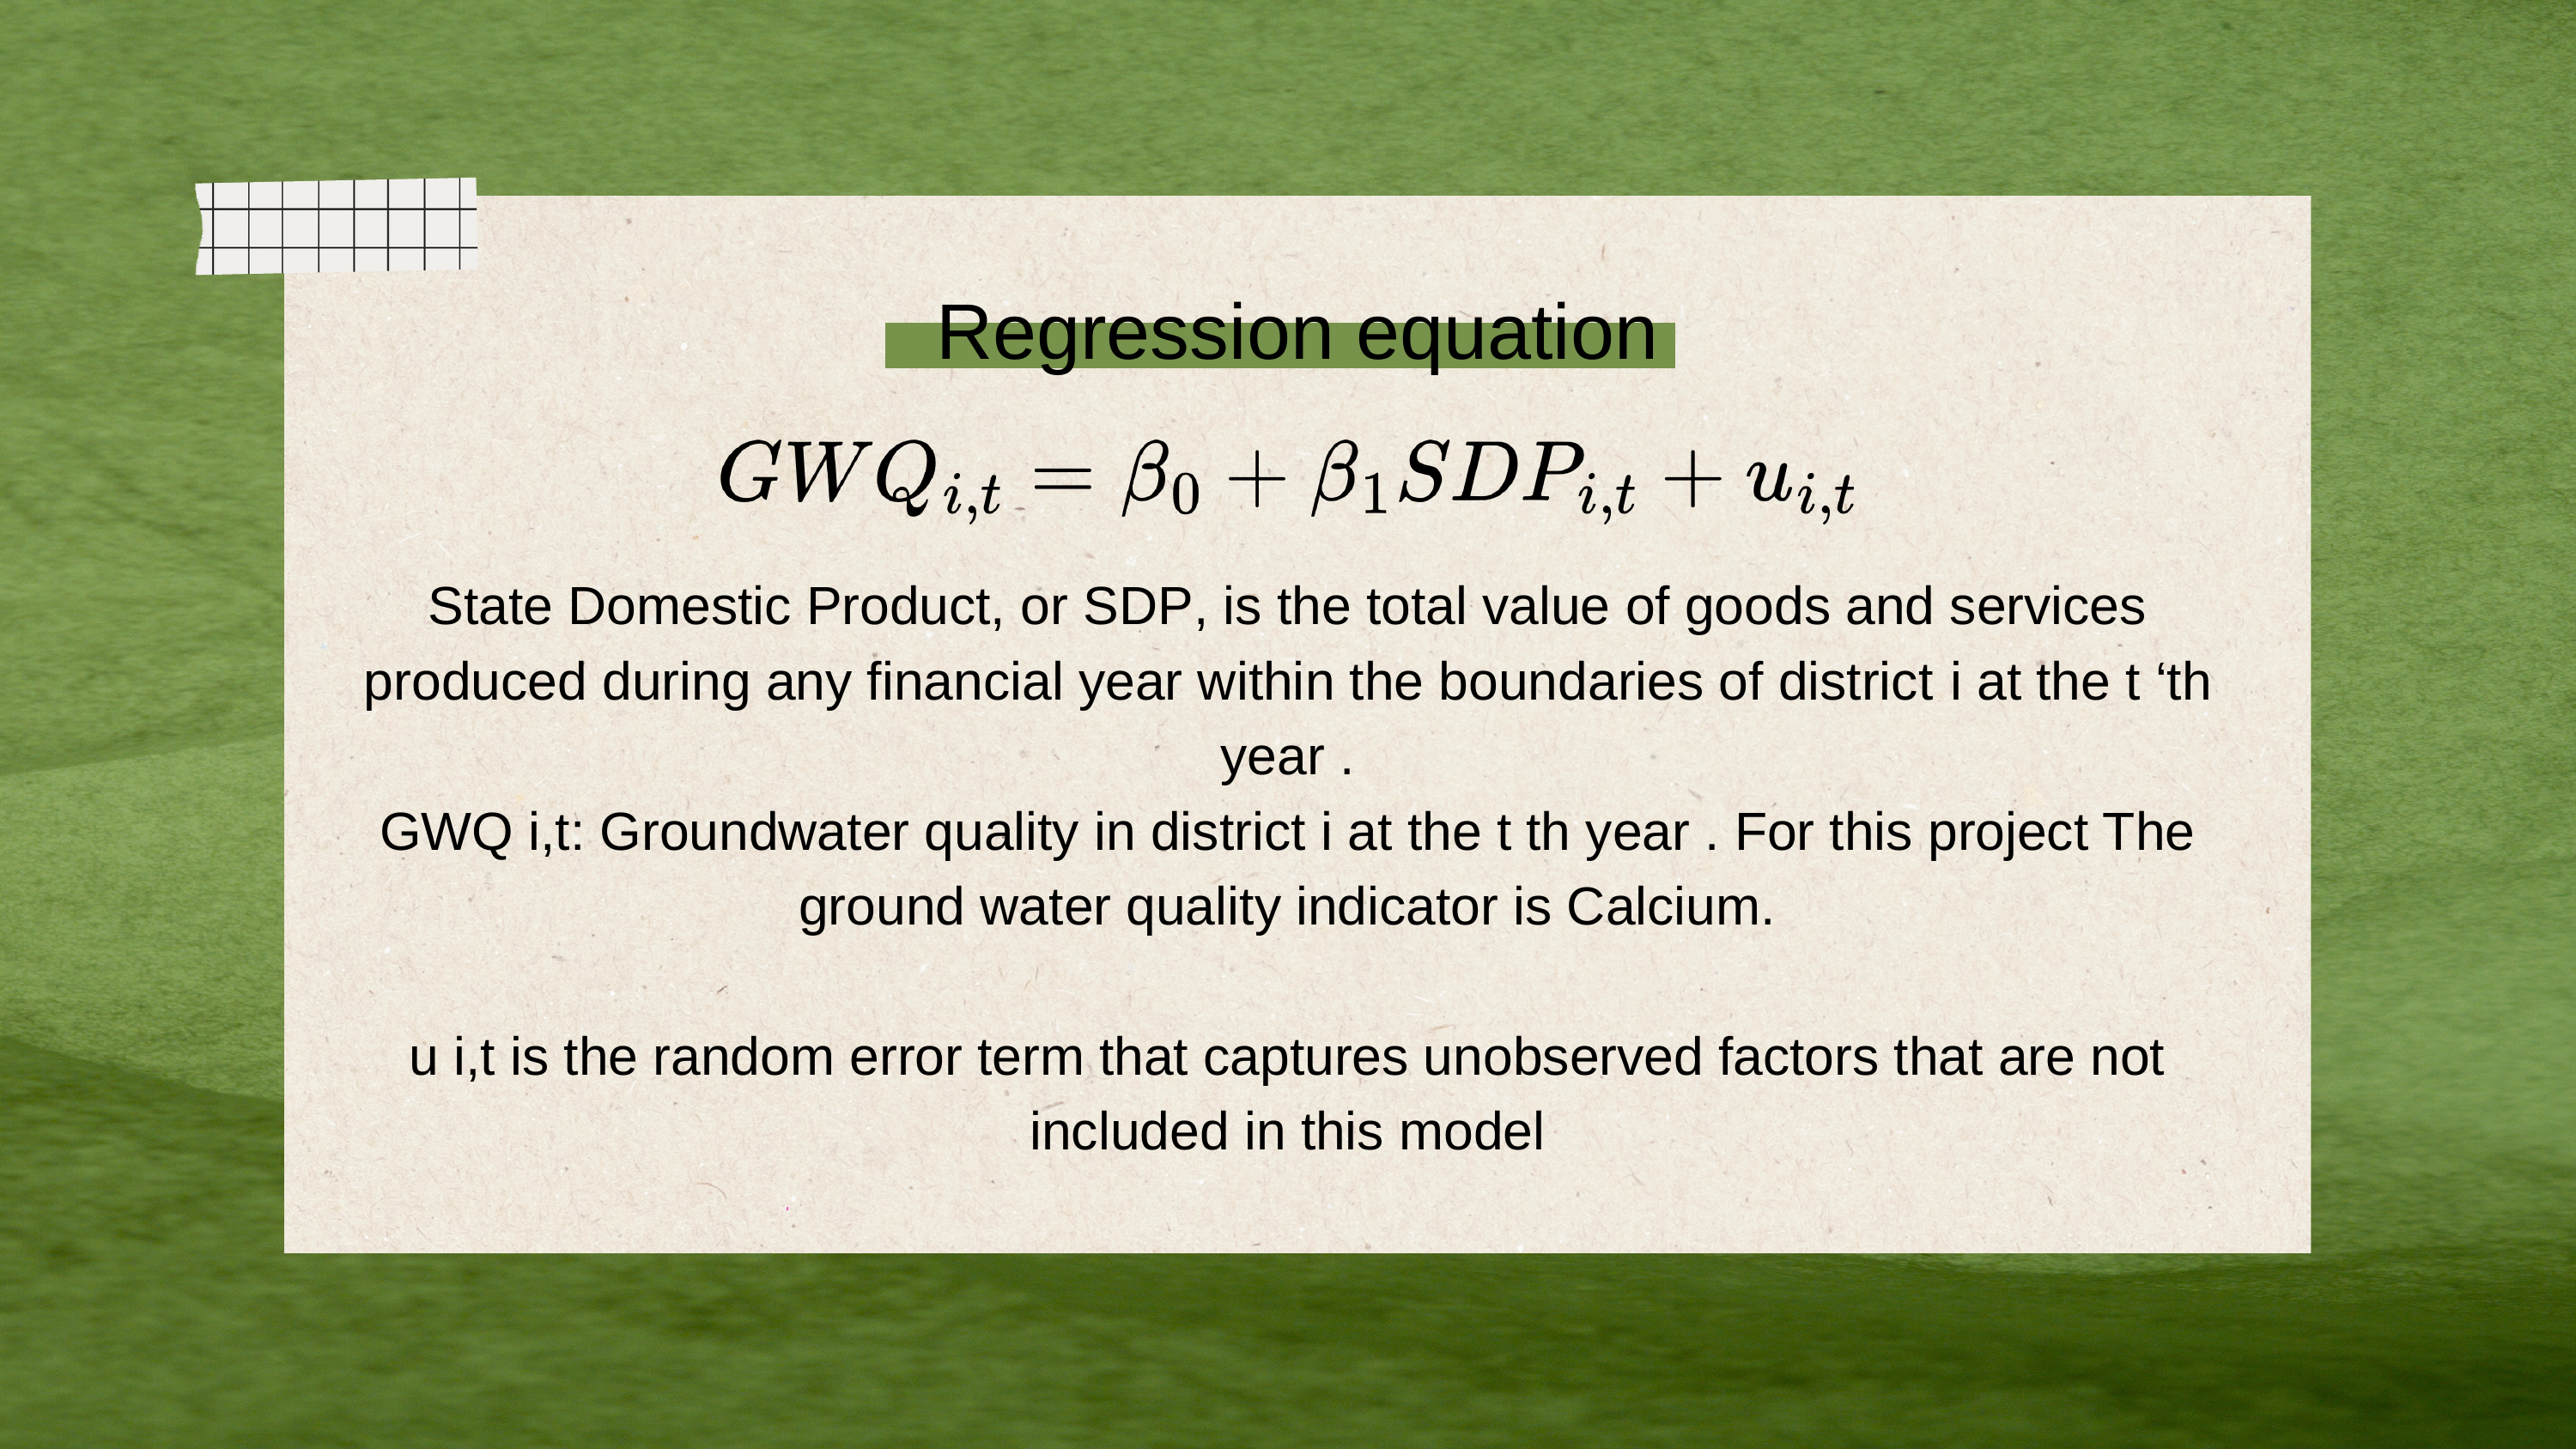

Regression equation

State Domestic Product, or SDP, is the total value of goods and services produced during any financial year within the boundaries of district i at the t ‘th year .
GWQ i,t: Groundwater quality in district i at the t th year . For this project The ground water quality indicator is Calcium.

u i,t is the random error term that captures unobserved factors that are not included in this model